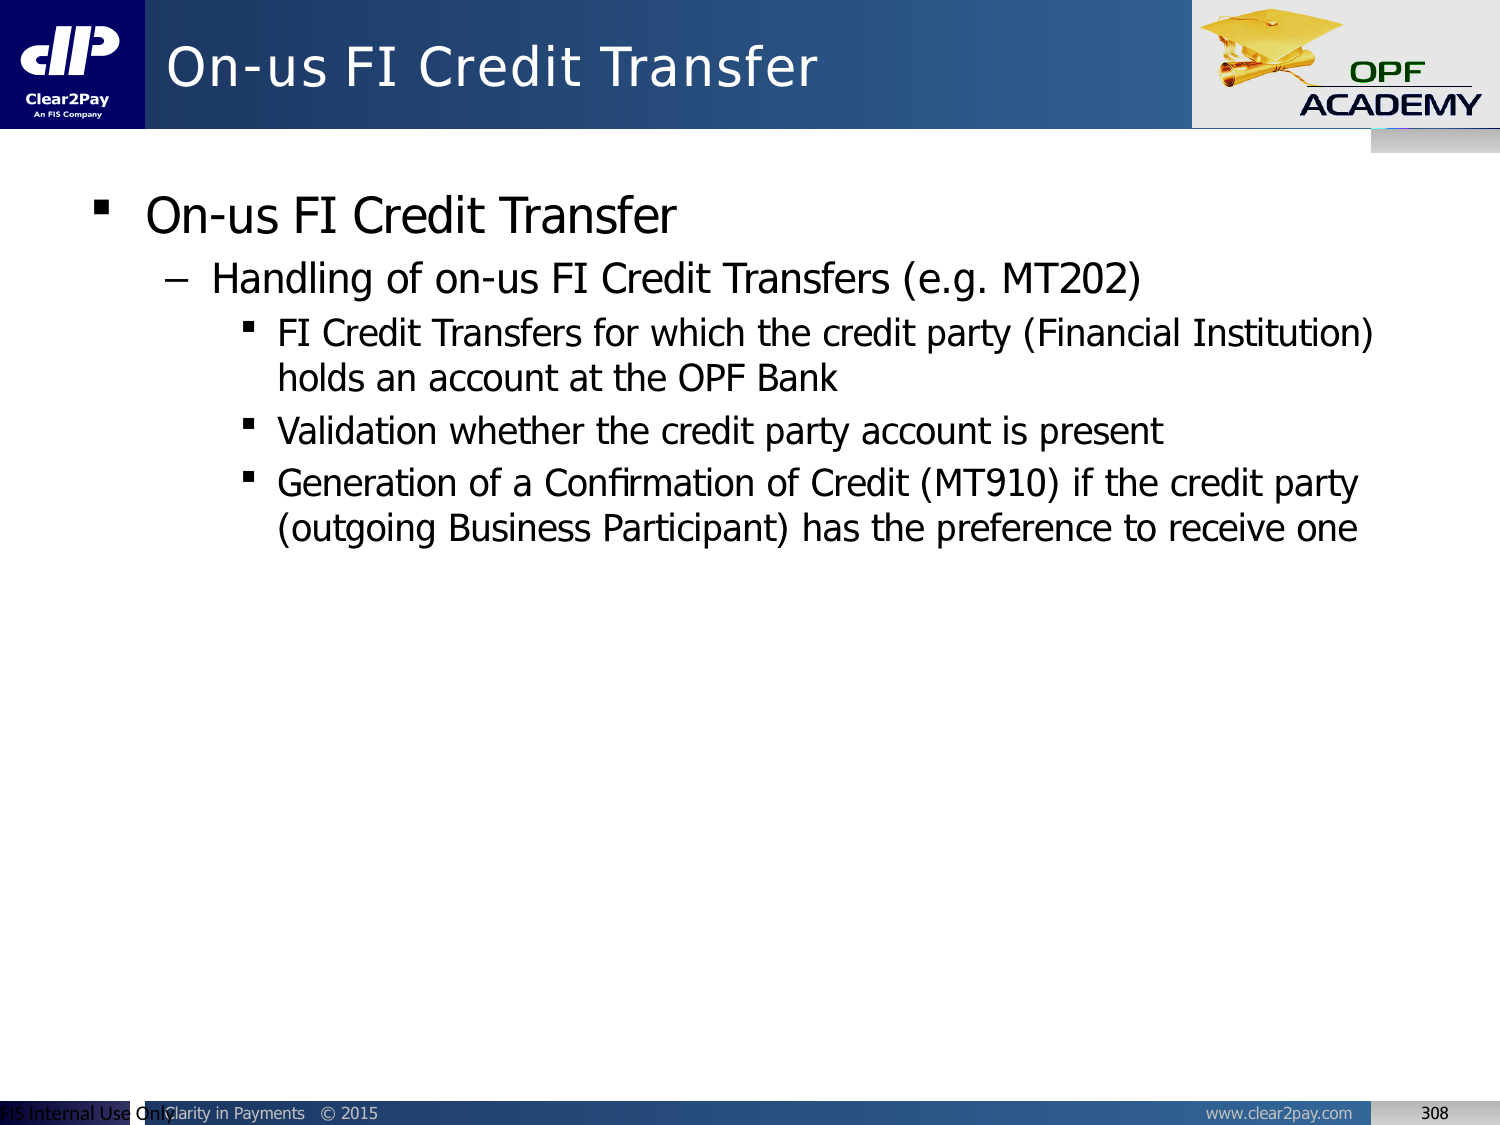

# On-us FI Credit Transfer
On-us FI Credit Transfer
Handling of on-us FI Credit Transfers (e.g. MT202)
FI Credit Transfers for which the credit party (Financial Institution) holds an account at the OPF Bank
Validation whether the credit party account is present
Generation of a Confirmation of Credit (MT910) if the credit party (outgoing Business Participant) has the preference to receive one